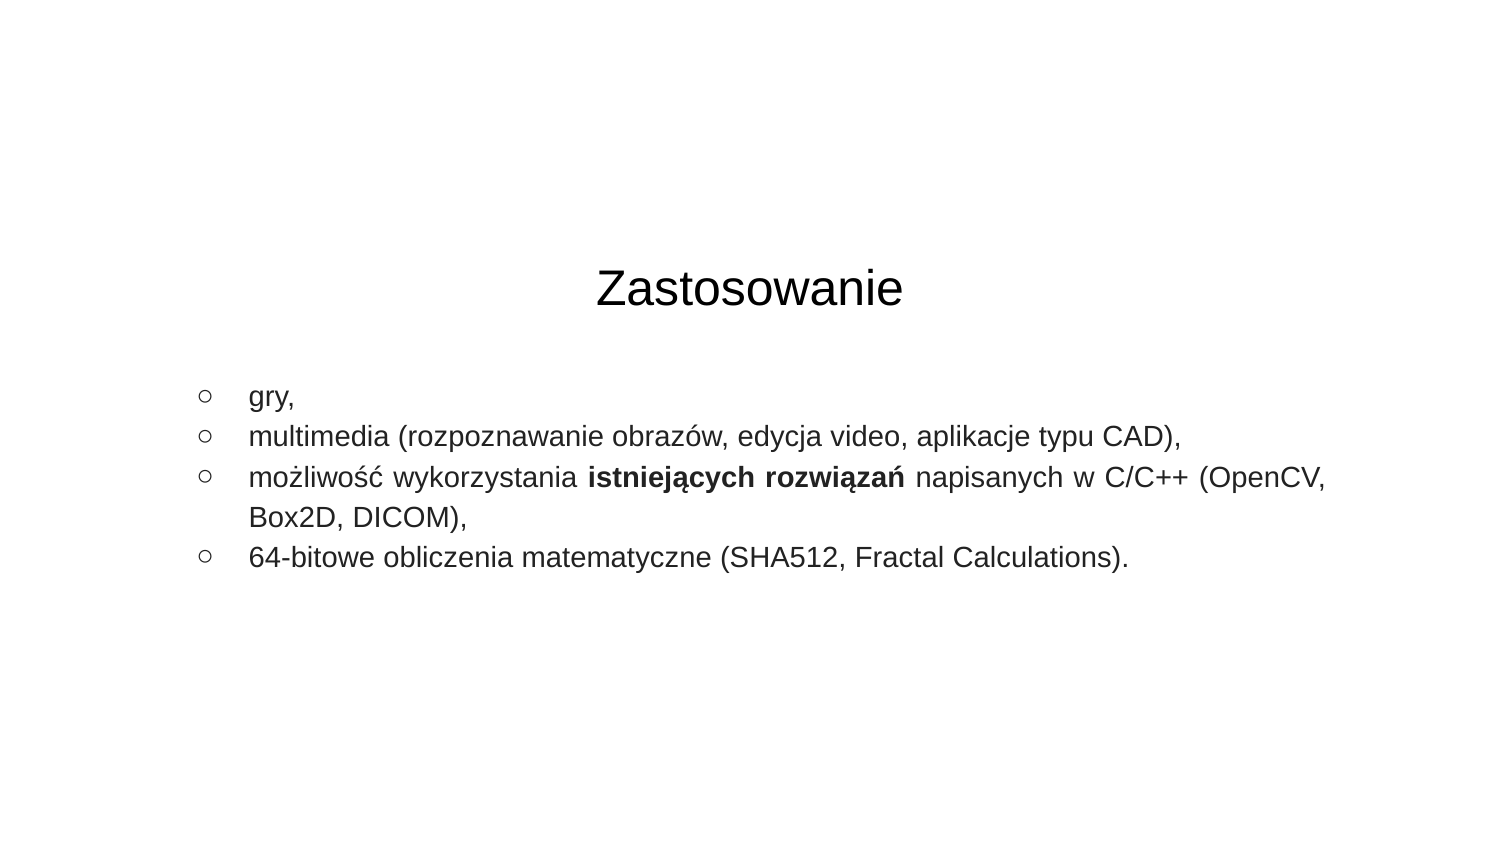

Zastosowanie
gry,
multimedia (rozpoznawanie obrazów, edycja video, aplikacje typu CAD),
możliwość wykorzystania istniejących rozwiązań napisanych w C/C++ (OpenCV, Box2D, DICOM),
64-bitowe obliczenia matematyczne (SHA512, Fractal Calculations).